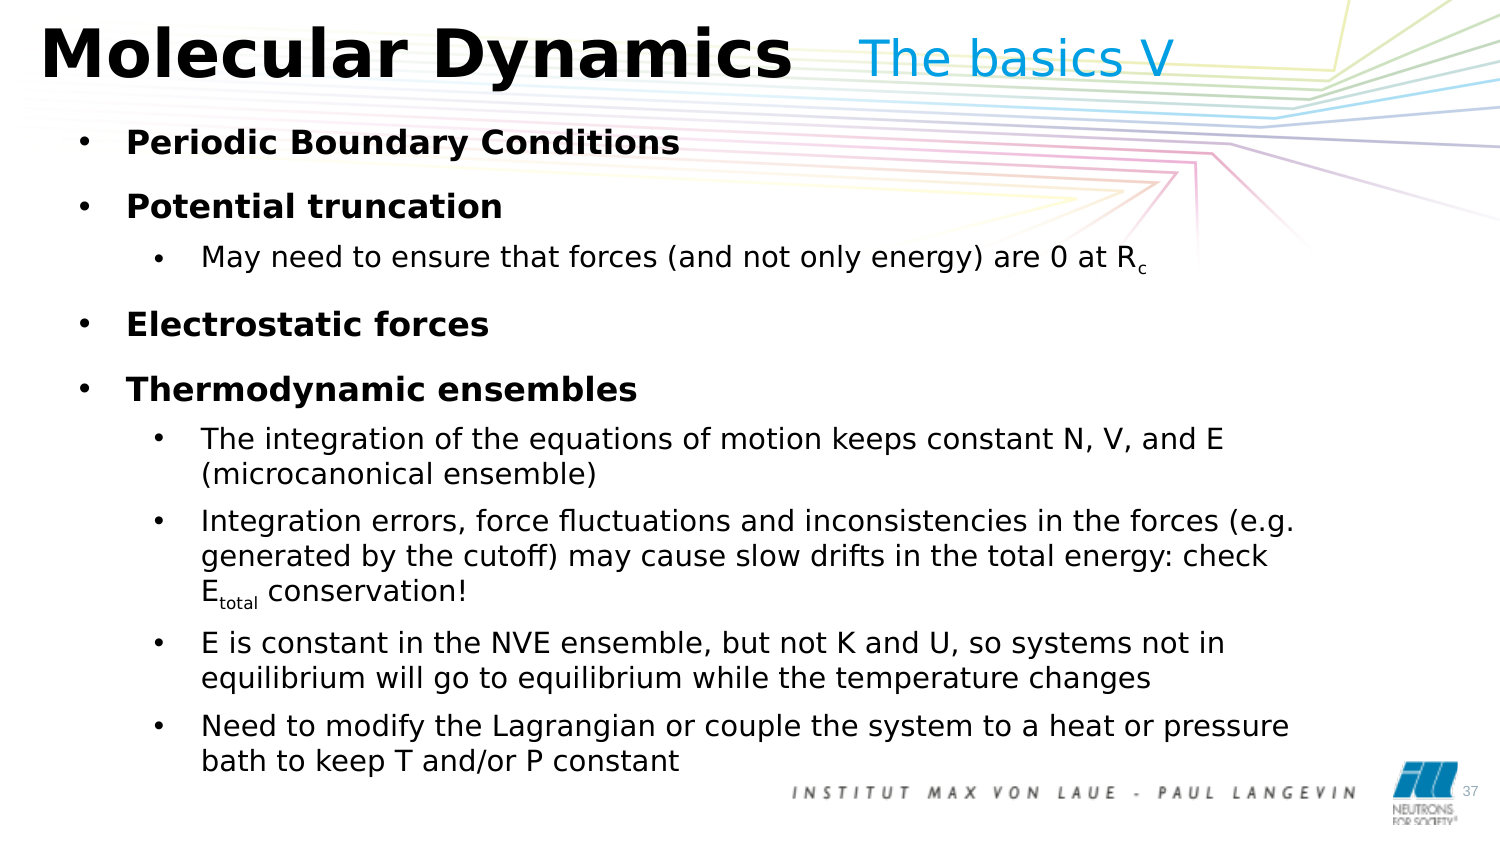

Molecular Dynamics
The basics V
Periodic Boundary Conditions
Potential truncation
May need to ensure that forces (and not only energy) are 0 at Rc
Electrostatic forces
Thermodynamic ensembles
The integration of the equations of motion keeps constant N, V, and E (microcanonical ensemble)
Integration errors, force fluctuations and inconsistencies in the forces (e.g. generated by the cutoff) may cause slow drifts in the total energy: check Etotal conservation!
E is constant in the NVE ensemble, but not K and U, so systems not in equilibrium will go to equilibrium while the temperature changes
Need to modify the Lagrangian or couple the system to a heat or pressure bath to keep T and/or P constant